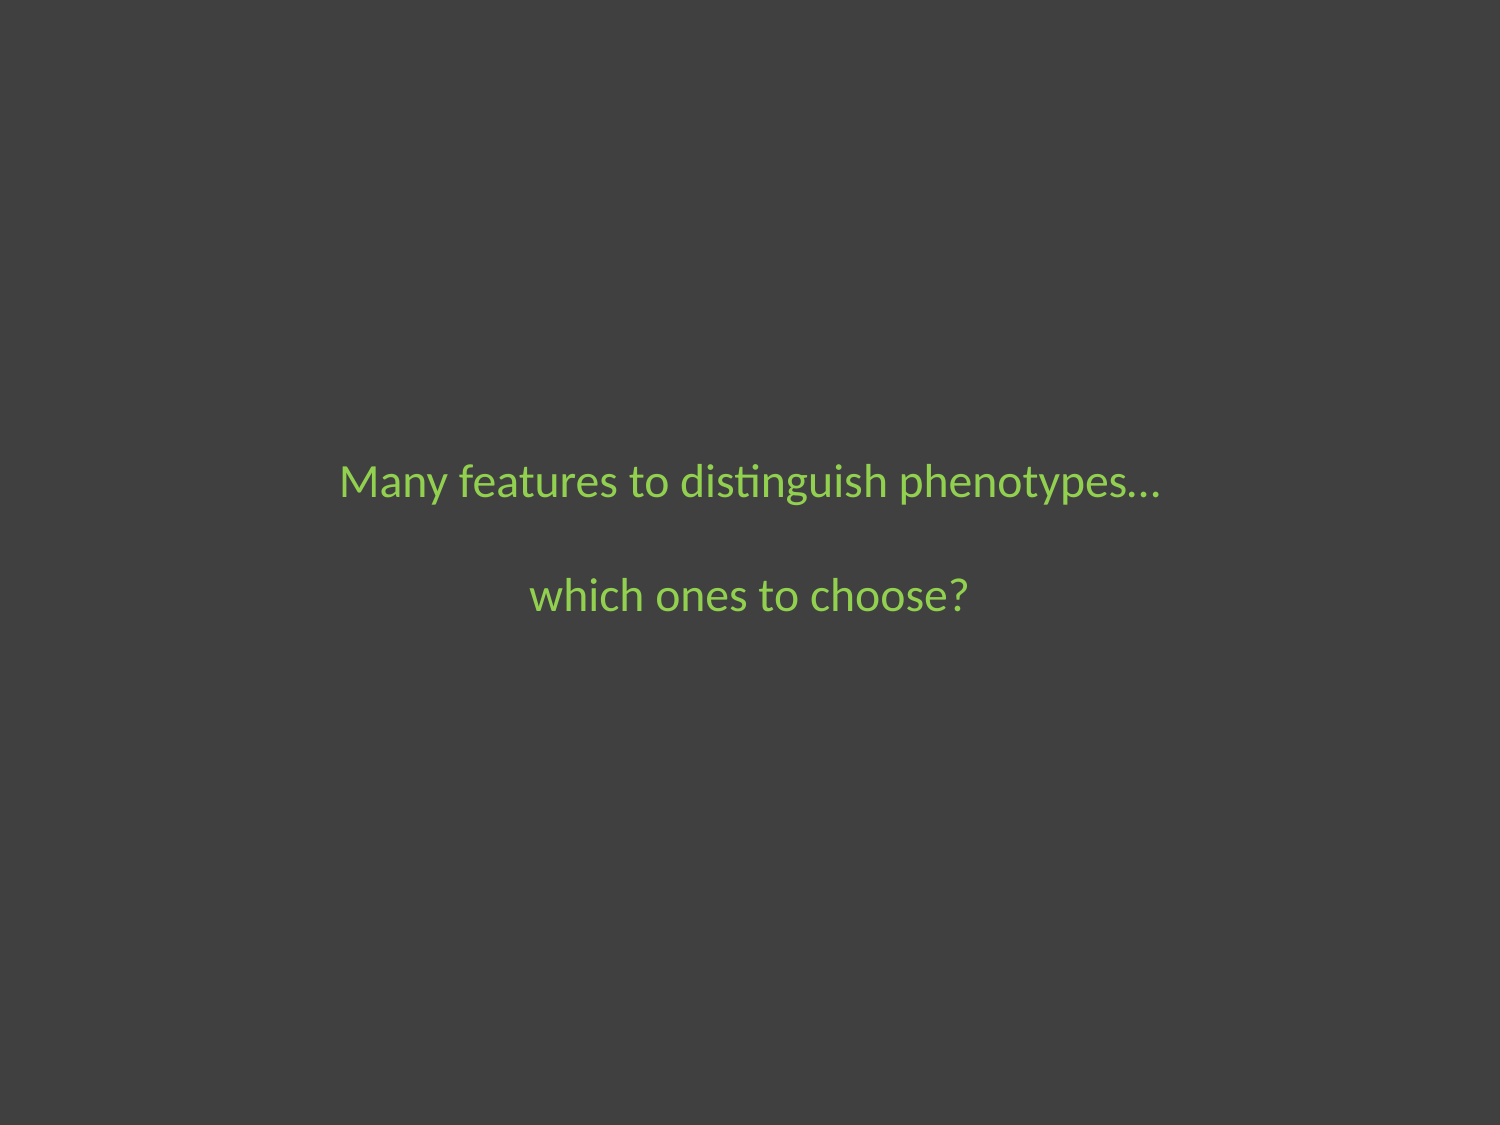

# Many features to distinguish phenotypes… which ones to choose?